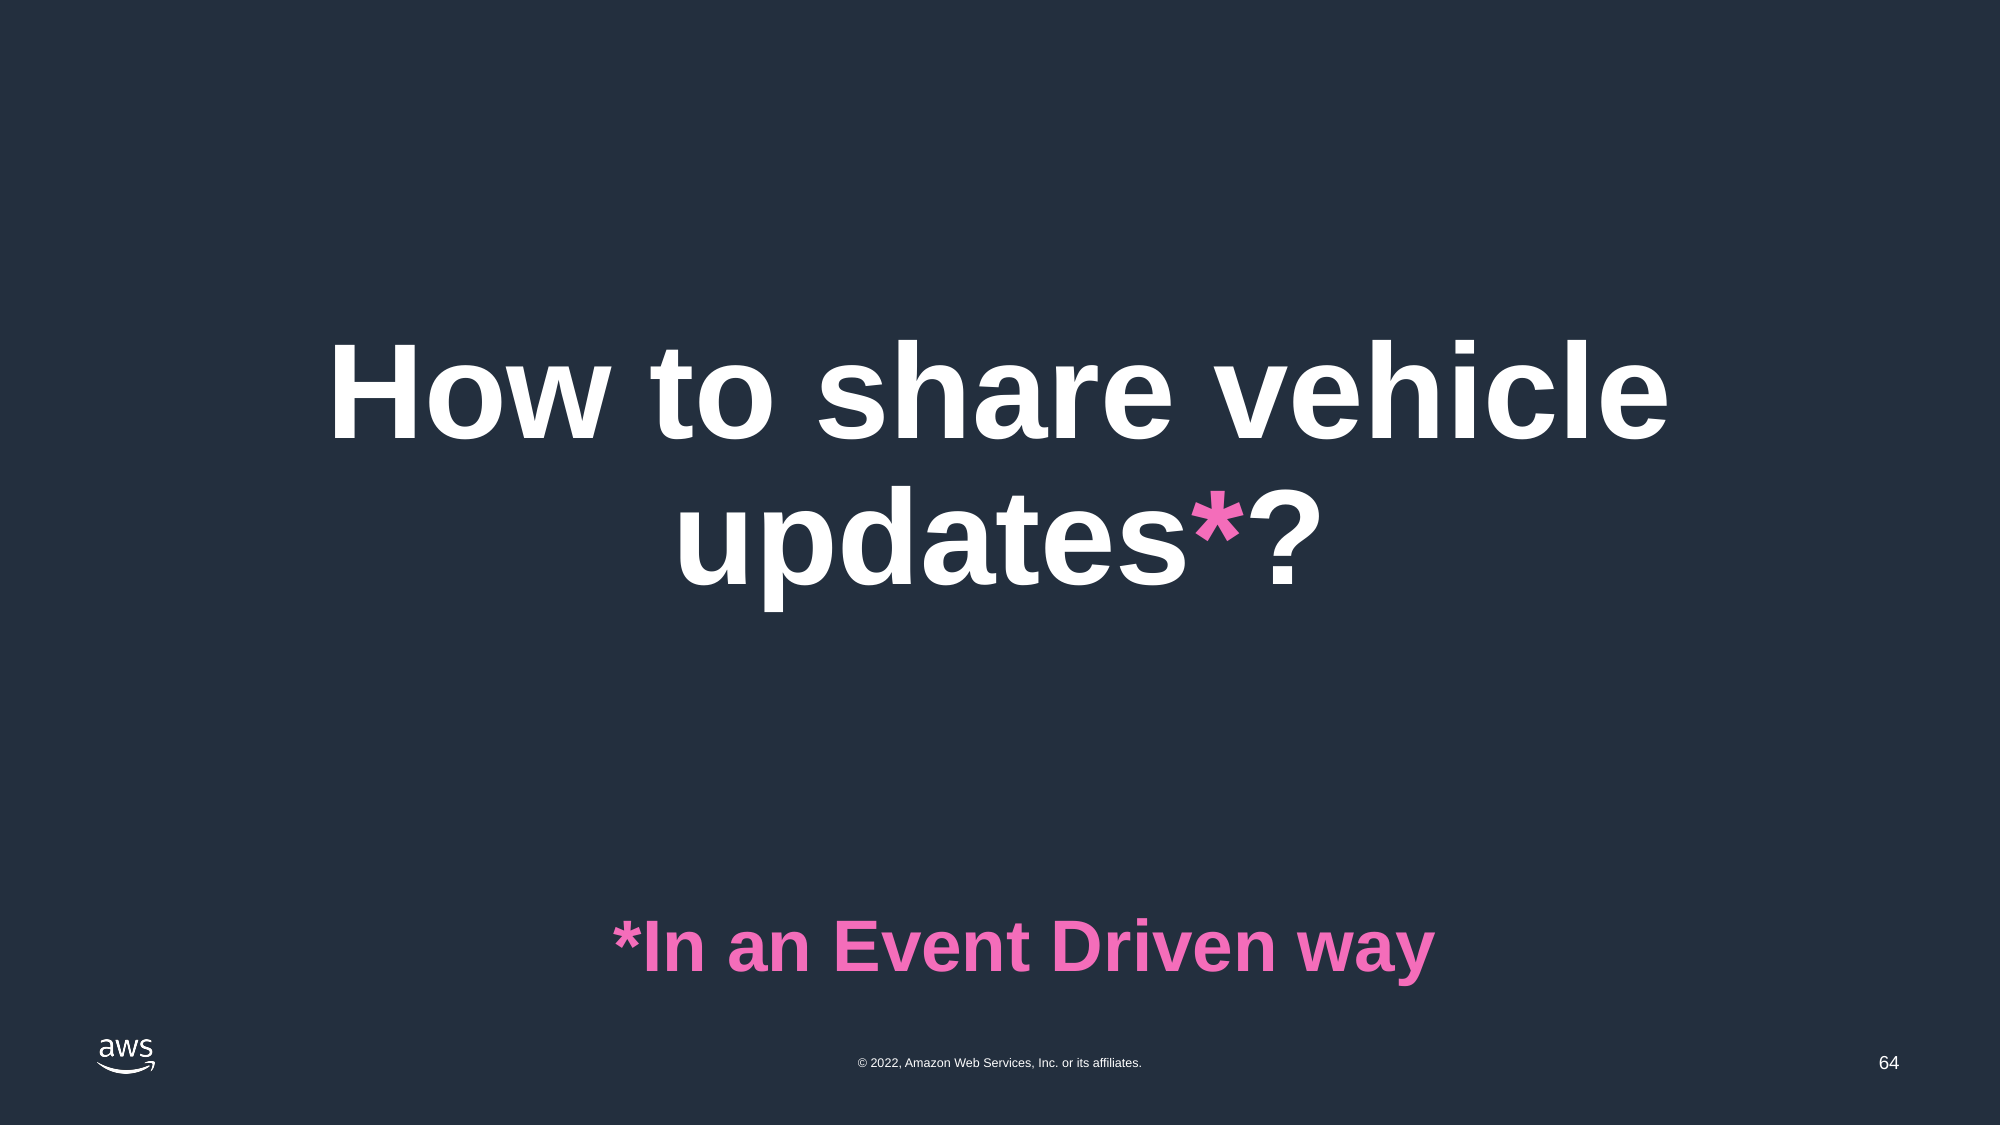

# How to share vehicle updates*?
*In an Event Driven way
64